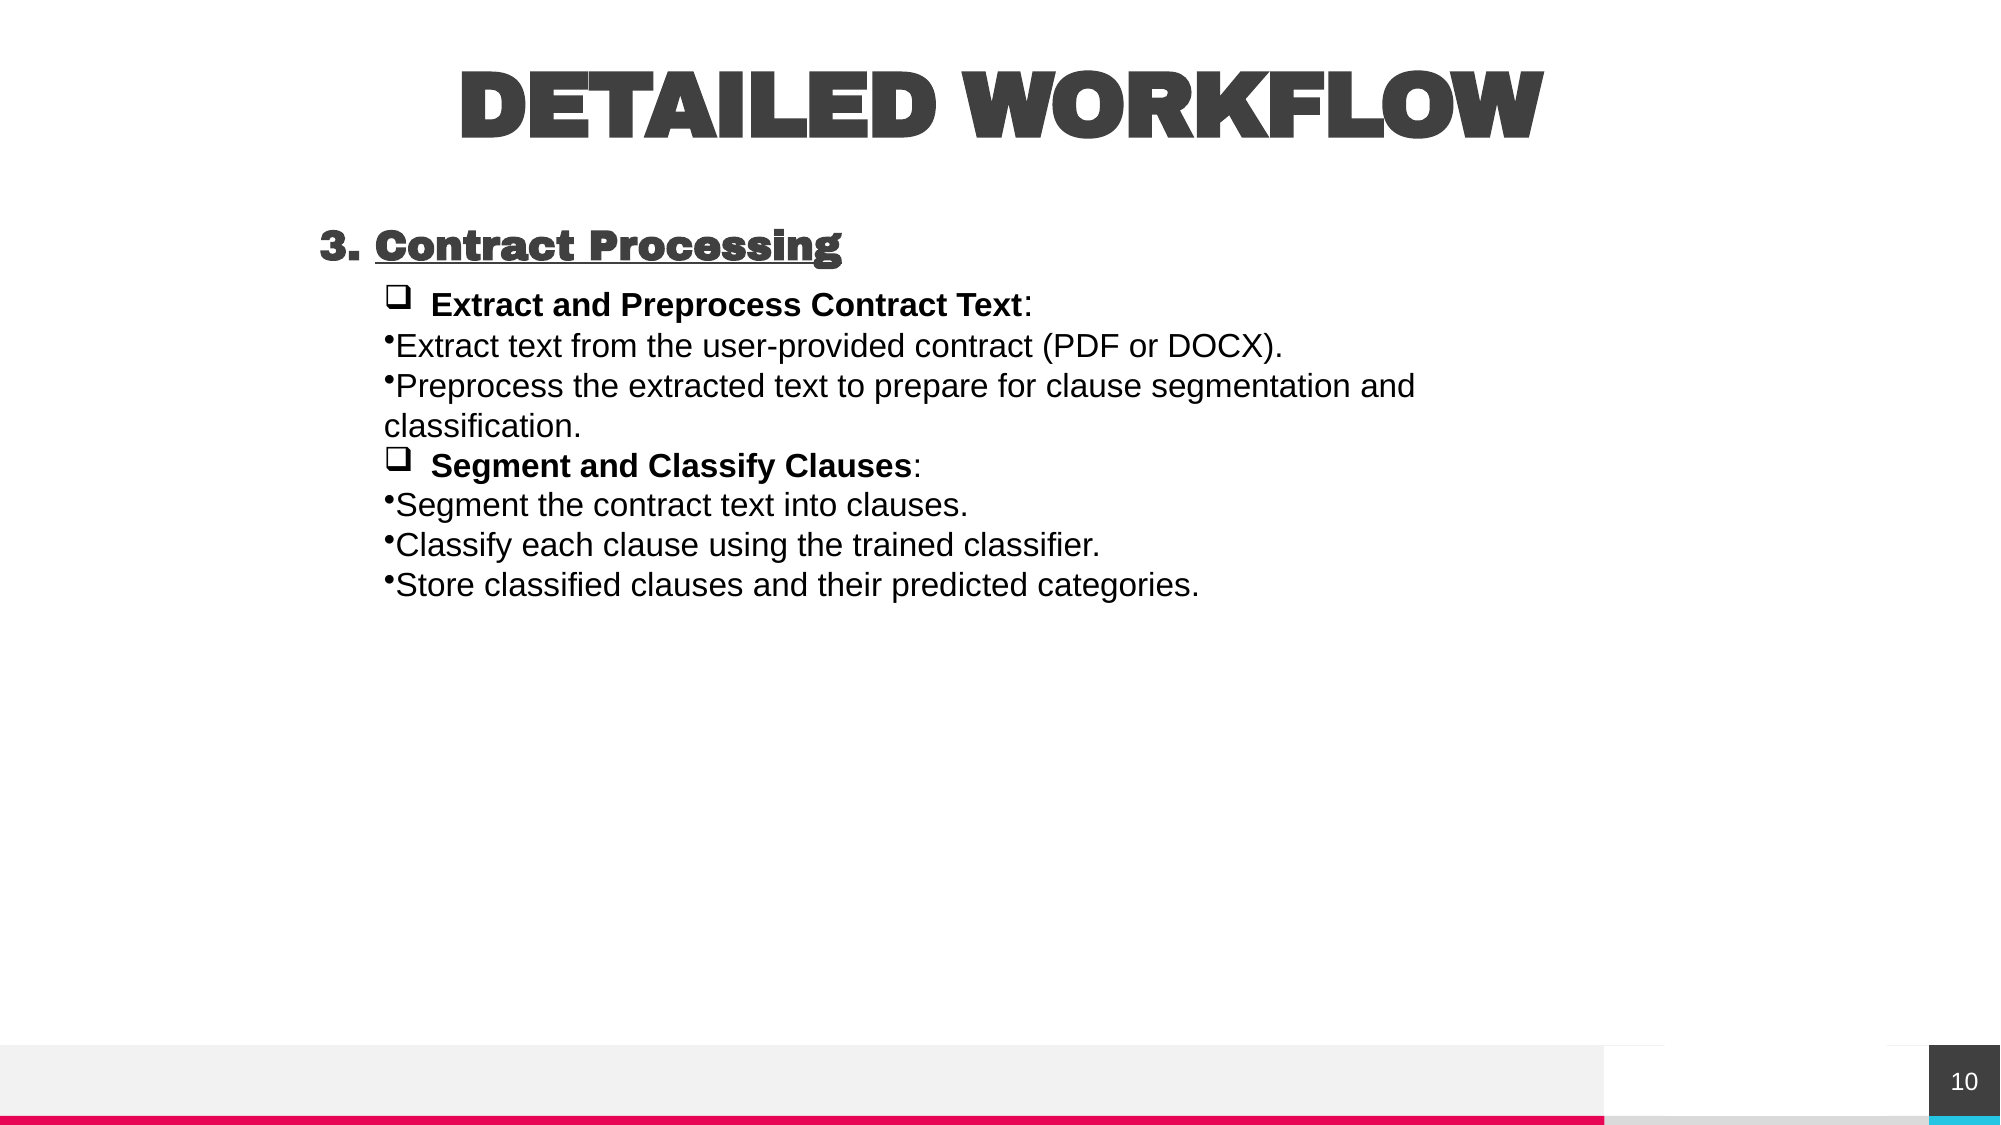

# DETAILED WORKFLOW
3. Contract Processing
Extract and Preprocess Contract Text:
Extract text from the user-provided contract (PDF or DOCX).
Preprocess the extracted text to prepare for clause segmentation and classification.
Segment and Classify Clauses:
Segment the contract text into clauses.
Classify each clause using the trained classifier.
Store classified clauses and their predicted categories.

10